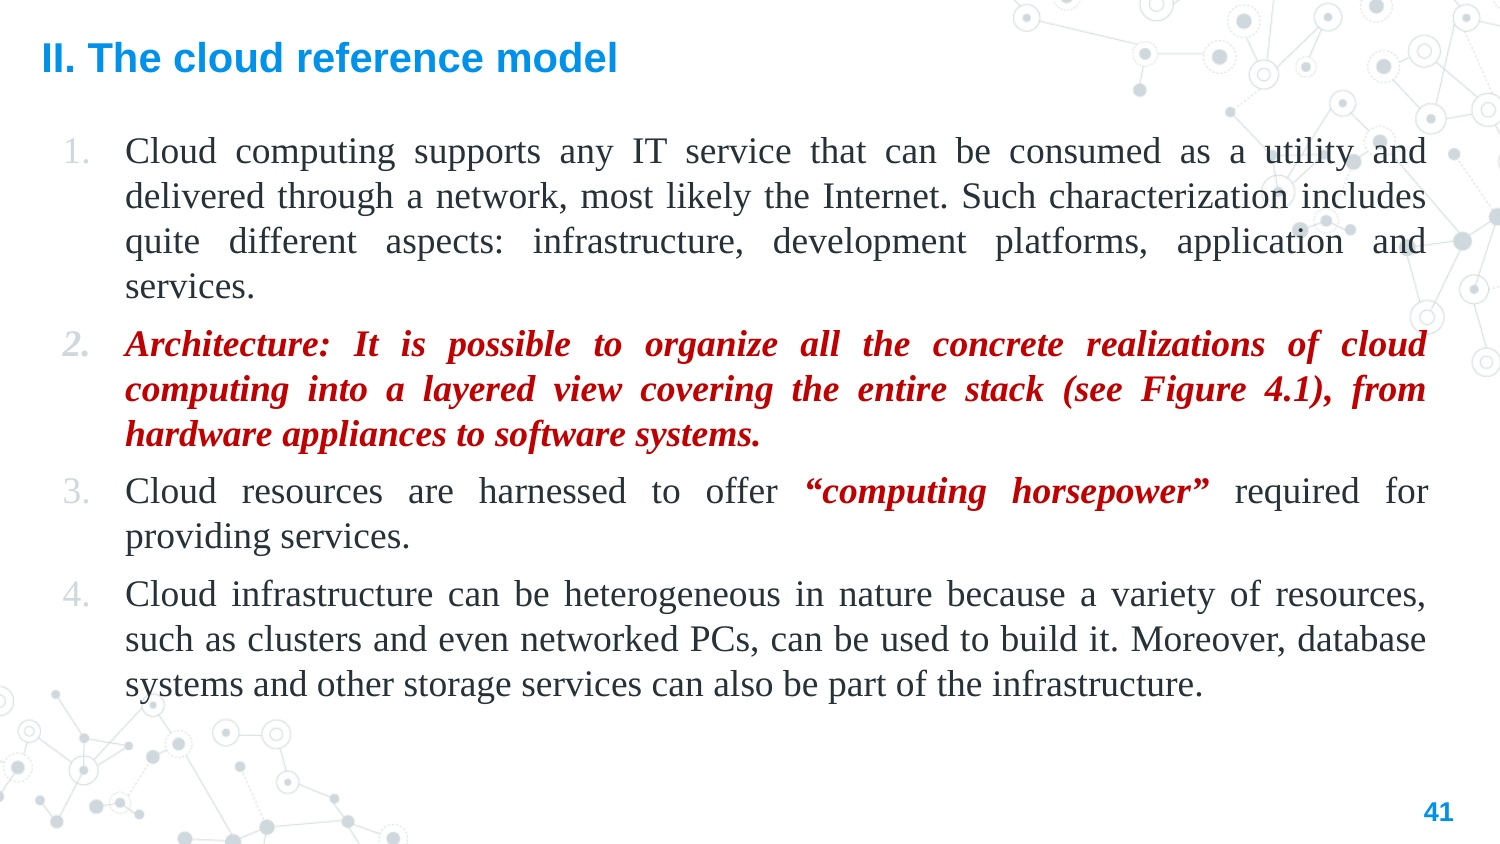

# II. The cloud reference model
Cloud computing supports any IT service that can be consumed as a utility and delivered through a network, most likely the Internet. Such characterization includes quite different aspects: infrastructure, development platforms, application and services.
Architecture: It is possible to organize all the concrete realizations of cloud computing into a layered view covering the entire stack (see Figure 4.1), from hardware appliances to software systems.
Cloud resources are harnessed to offer “computing horsepower” required for providing services.
Cloud infrastructure can be heterogeneous in nature because a variety of resources, such as clusters and even networked PCs, can be used to build it. Moreover, database systems and other storage services can also be part of the infrastructure.
41